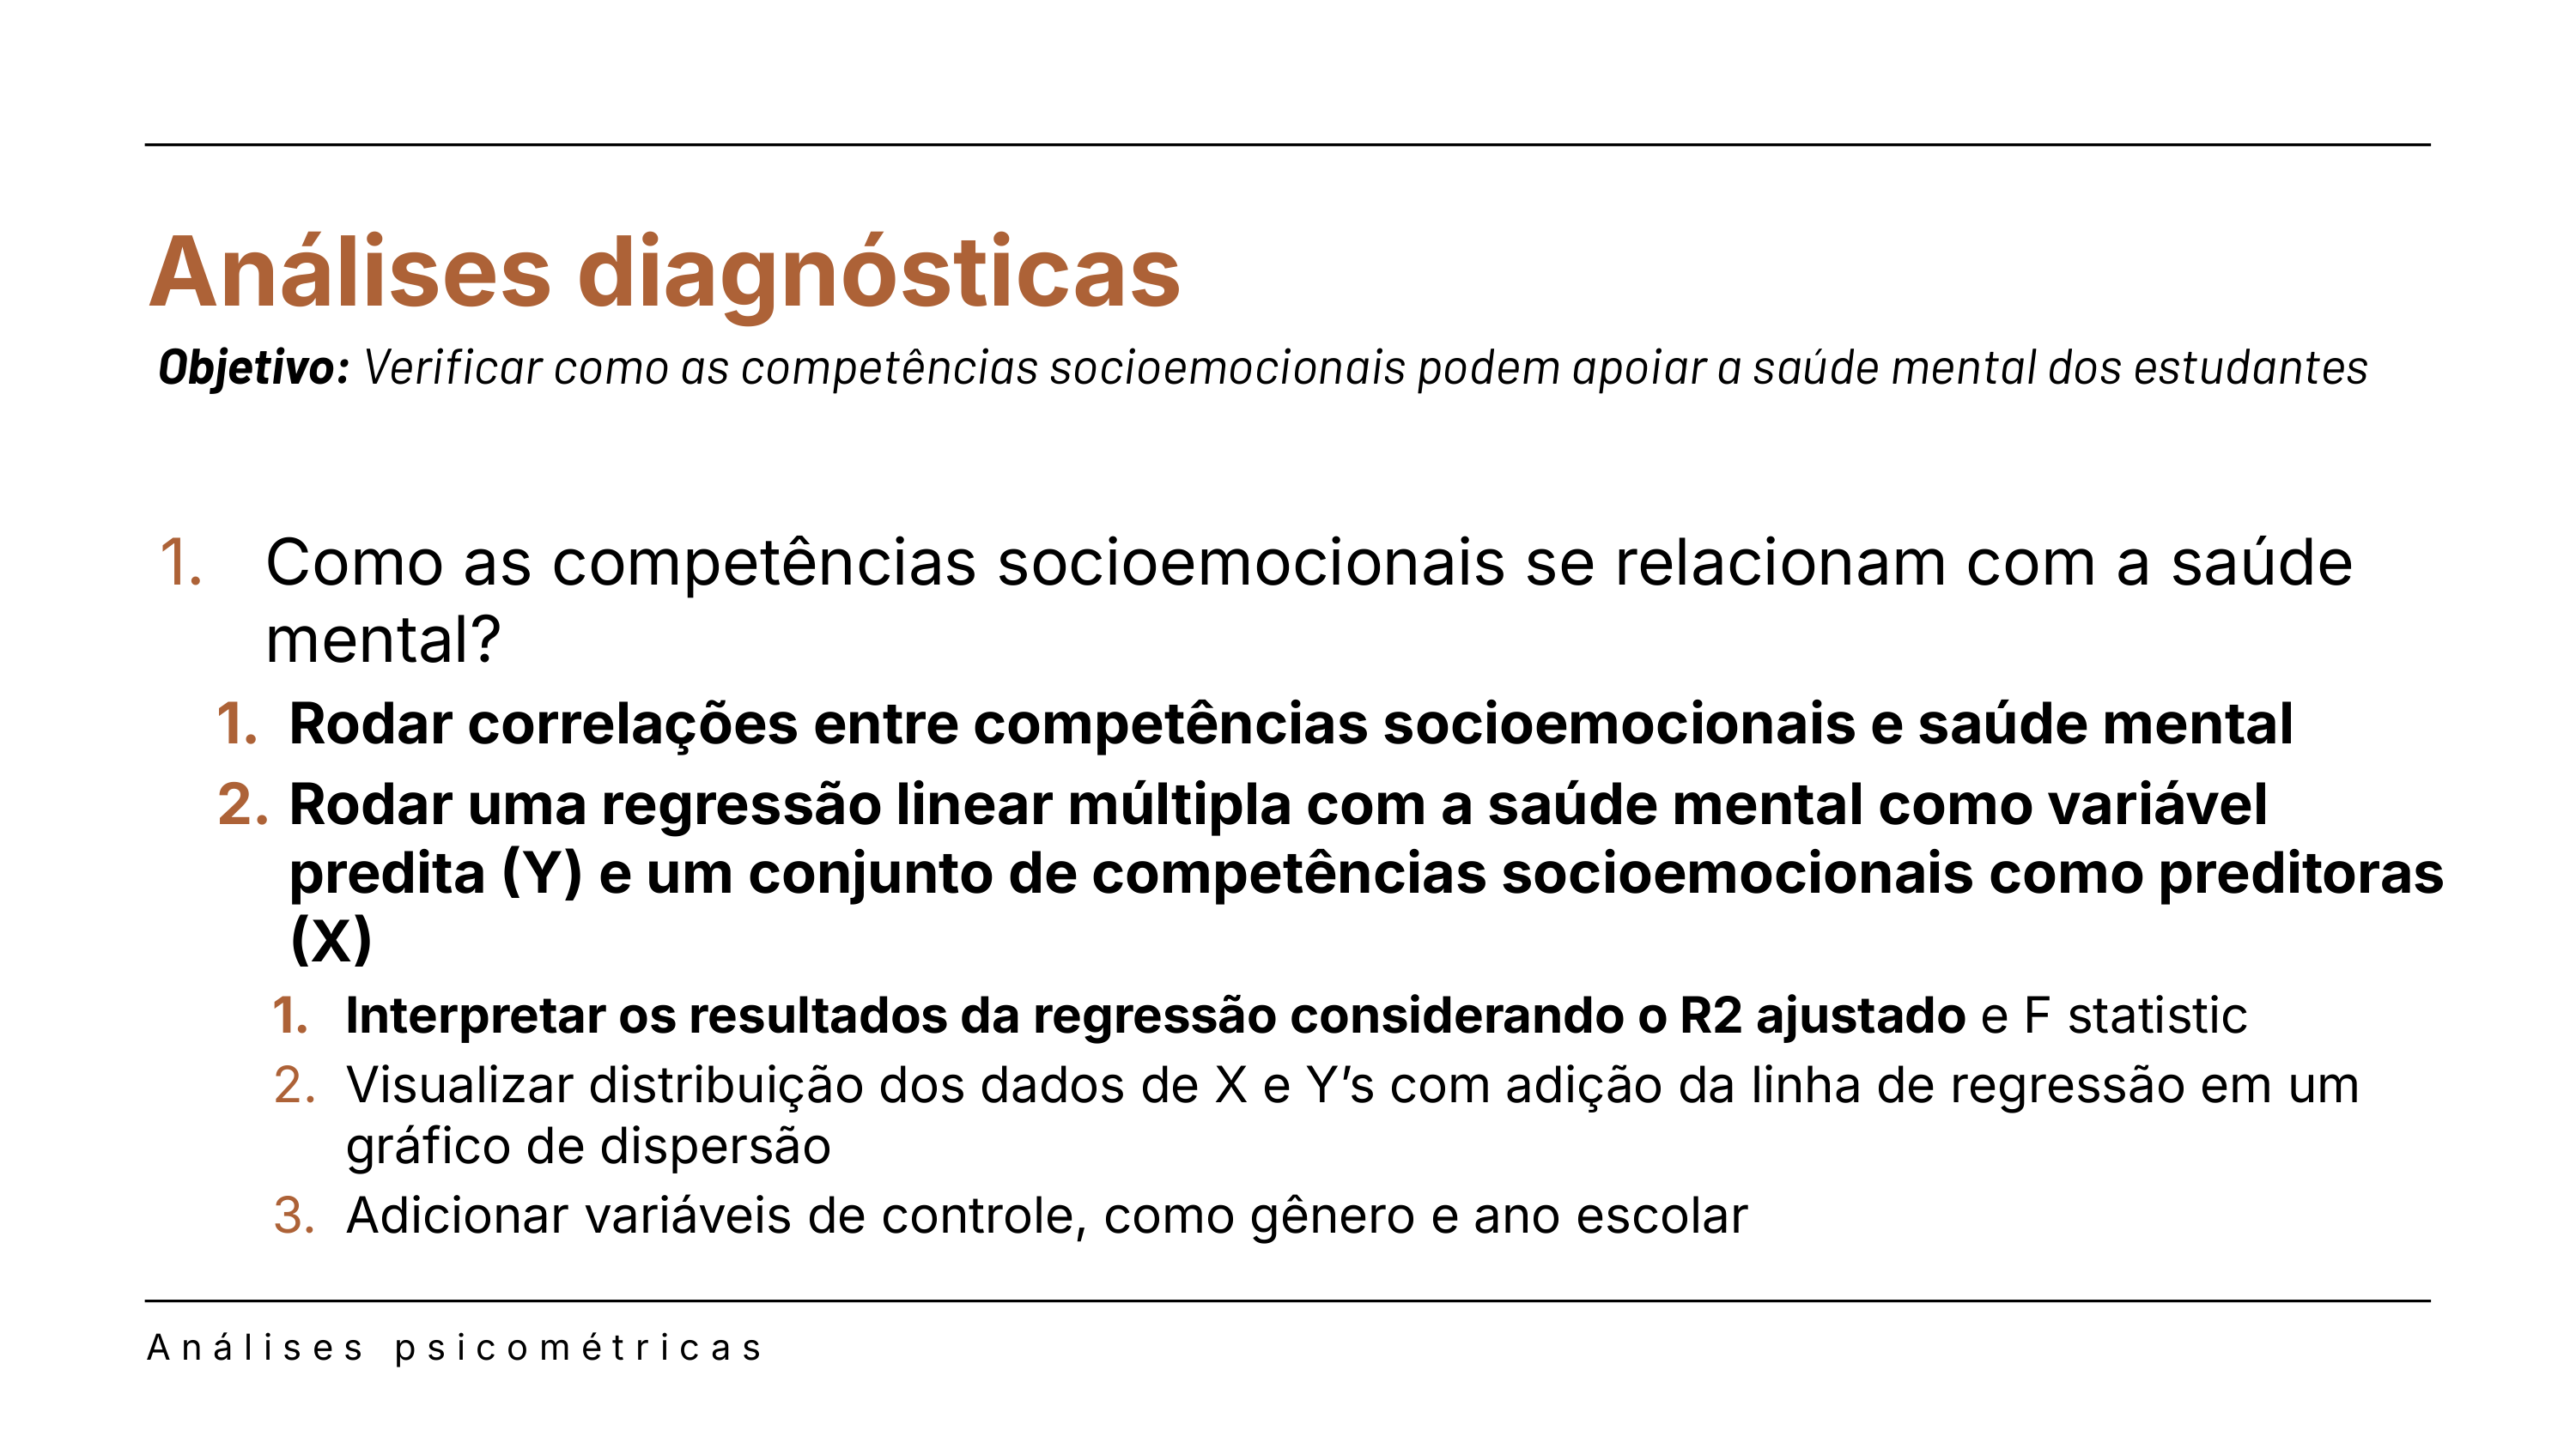

Análises diagnósticas
Objetivo: Verificar como as competências socioemocionais podem apoiar a saúde mental dos estudantes
Como as competências socioemocionais se relacionam com a saúde mental?
Rodar correlações entre competências socioemocionais e saúde mental
Rodar uma regressão linear múltipla com a saúde mental como variável predita (Y) e um conjunto de competências socioemocionais como preditoras (X)
Interpretar os resultados da regressão considerando o R2 ajustado e F statistic
Visualizar distribuição dos dados de X e Y’s com adição da linha de regressão em um gráfico de dispersão
Adicionar variáveis de controle, como gênero e ano escolar

Análises psicométricas